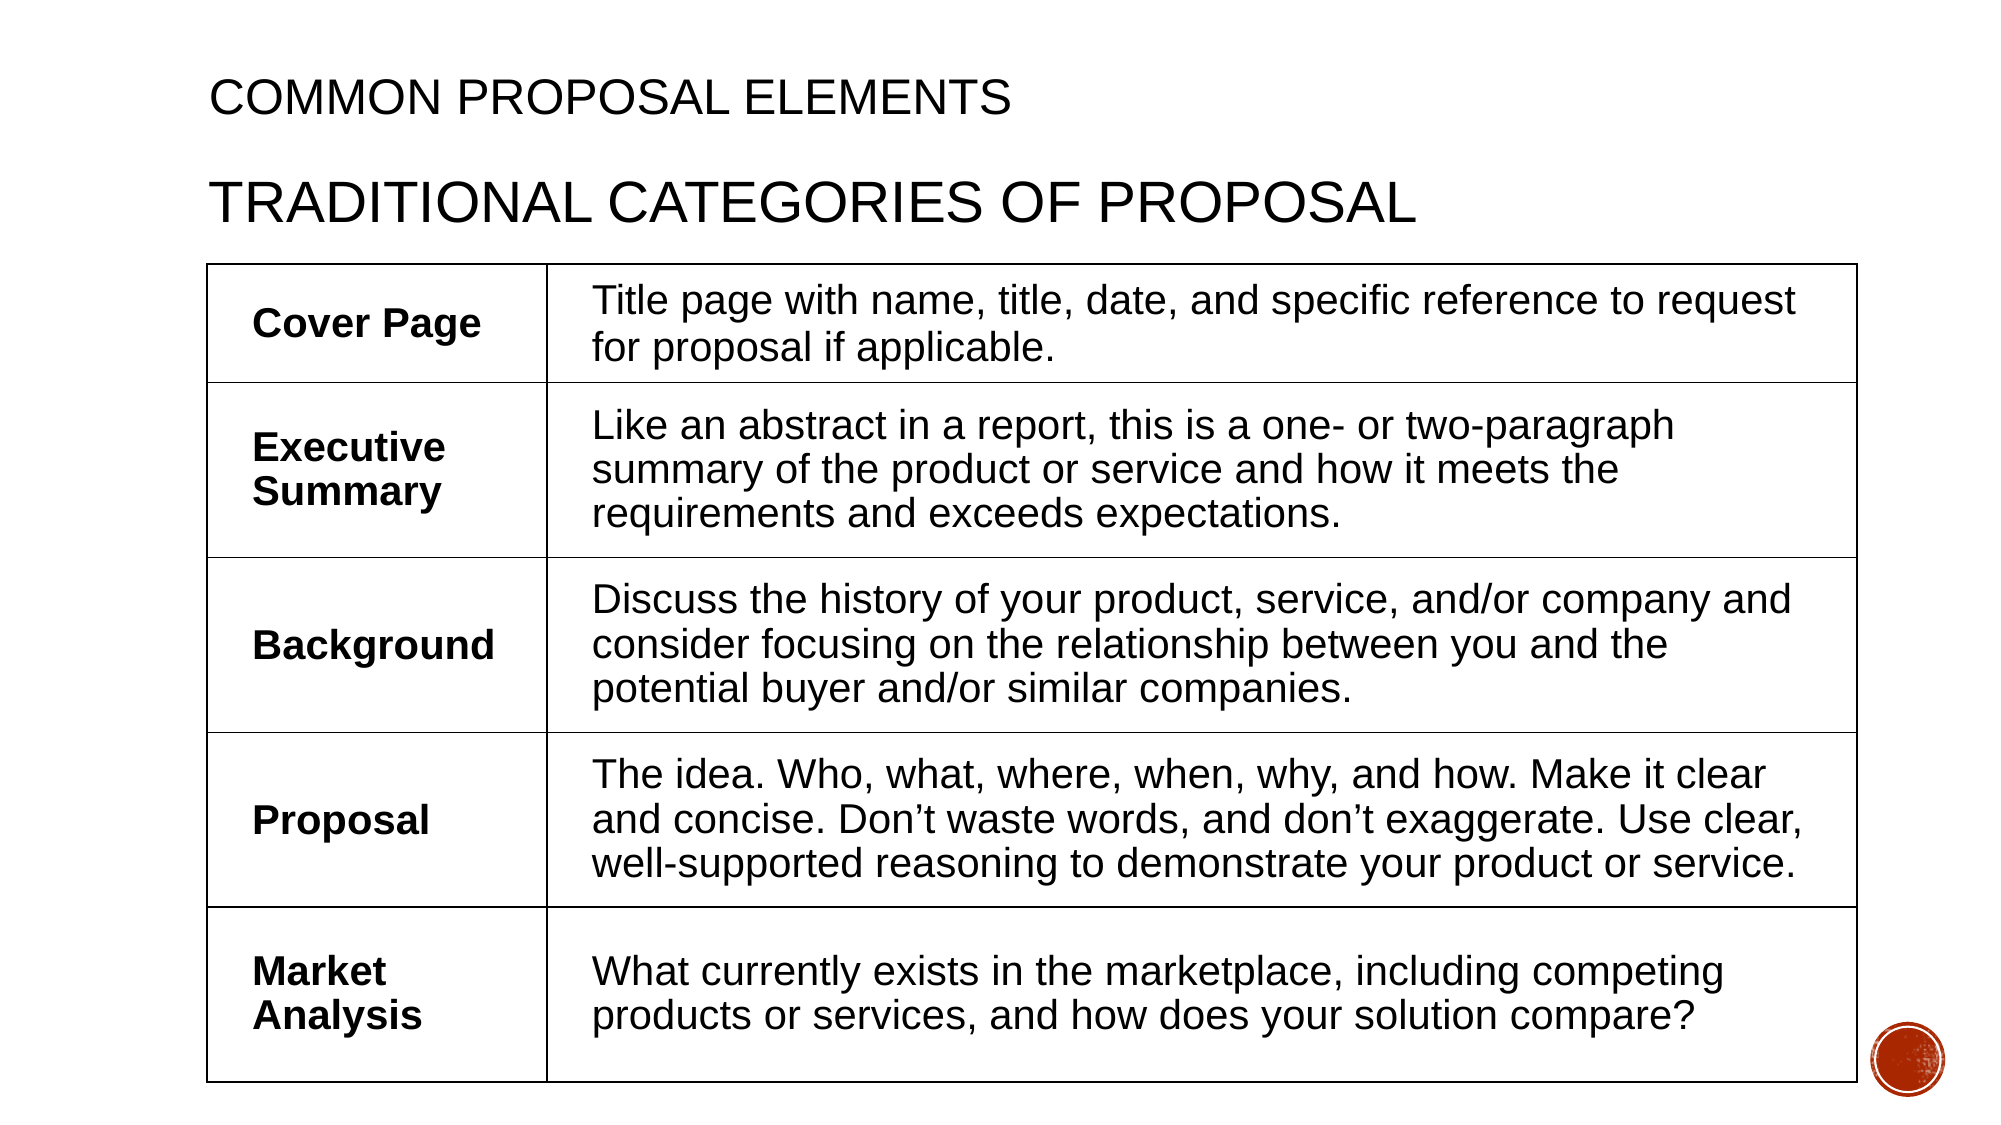

COMMON PROPOSAL ELEMENTS
# TRADITIONAL CATEGORIES OF PROPOSAL
| Cover Page | Title page with name, title, date, and specific reference to request for proposal if applicable. |
| --- | --- |
| Executive Summary | Like an abstract in a report, this is a one- or two-paragraph summary of the product or service and how it meets the requirements and exceeds expectations. |
| Background | Discuss the history of your product, service, and/or company and consider focusing on the relationship between you and the potential buyer and/or similar companies. |
| Proposal | The idea. Who, what, where, when, why, and how. Make it clear and concise. Don’t waste words, and don’t exaggerate. Use clear, well-supported reasoning to demonstrate your product or service. |
| Market Analysis | What currently exists in the marketplace, including competing products or services, and how does your solution compare? |